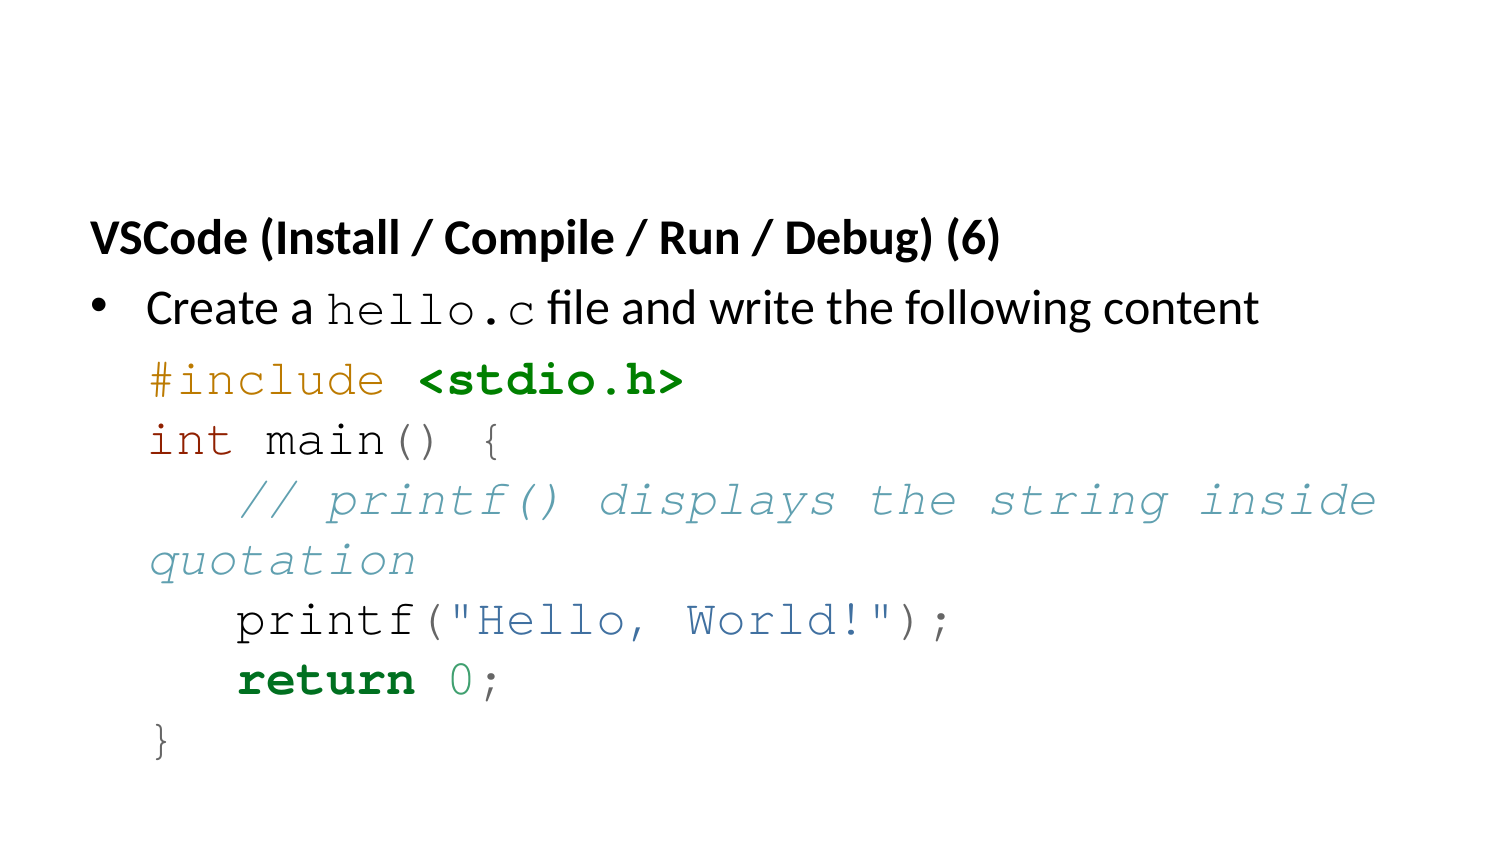

VSCode (Install / Compile / Run / Debug) (6)
Create a hello.c file and write the following content
#include <stdio.h>
int main() {
   // printf() displays the string inside quotation
   printf("Hello, World!");
   return 0;
}